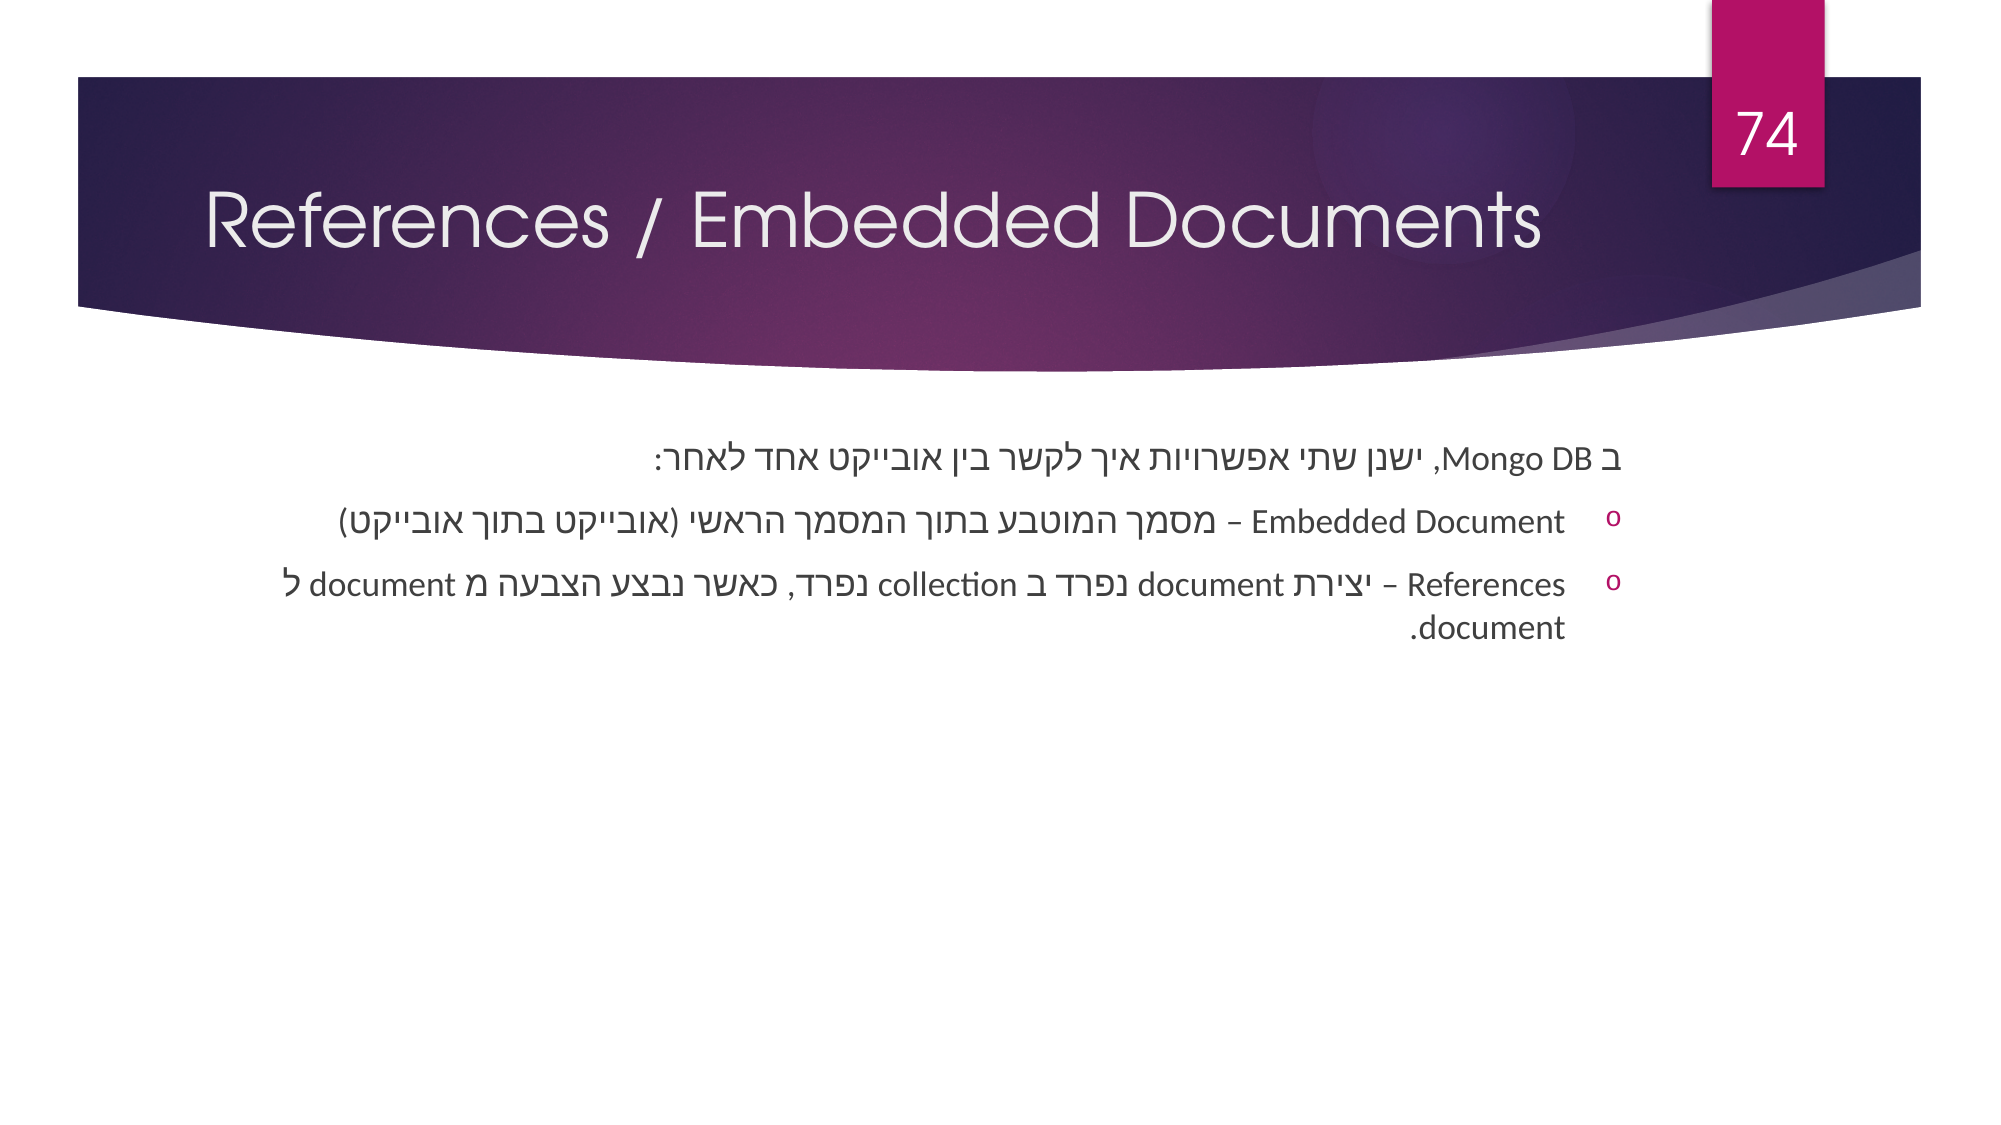

74
# References / Embedded Documents
ב Mongo DB, ישנן שתי אפשרויות איך לקשר בין אובייקט אחד לאחר:
Embedded Document – מסמך המוטבע בתוך המסמך הראשי (אובייקט בתוך אובייקט)
References – יצירת document נפרד ב collection נפרד, כאשר נבצע הצבעה מ document ל document.